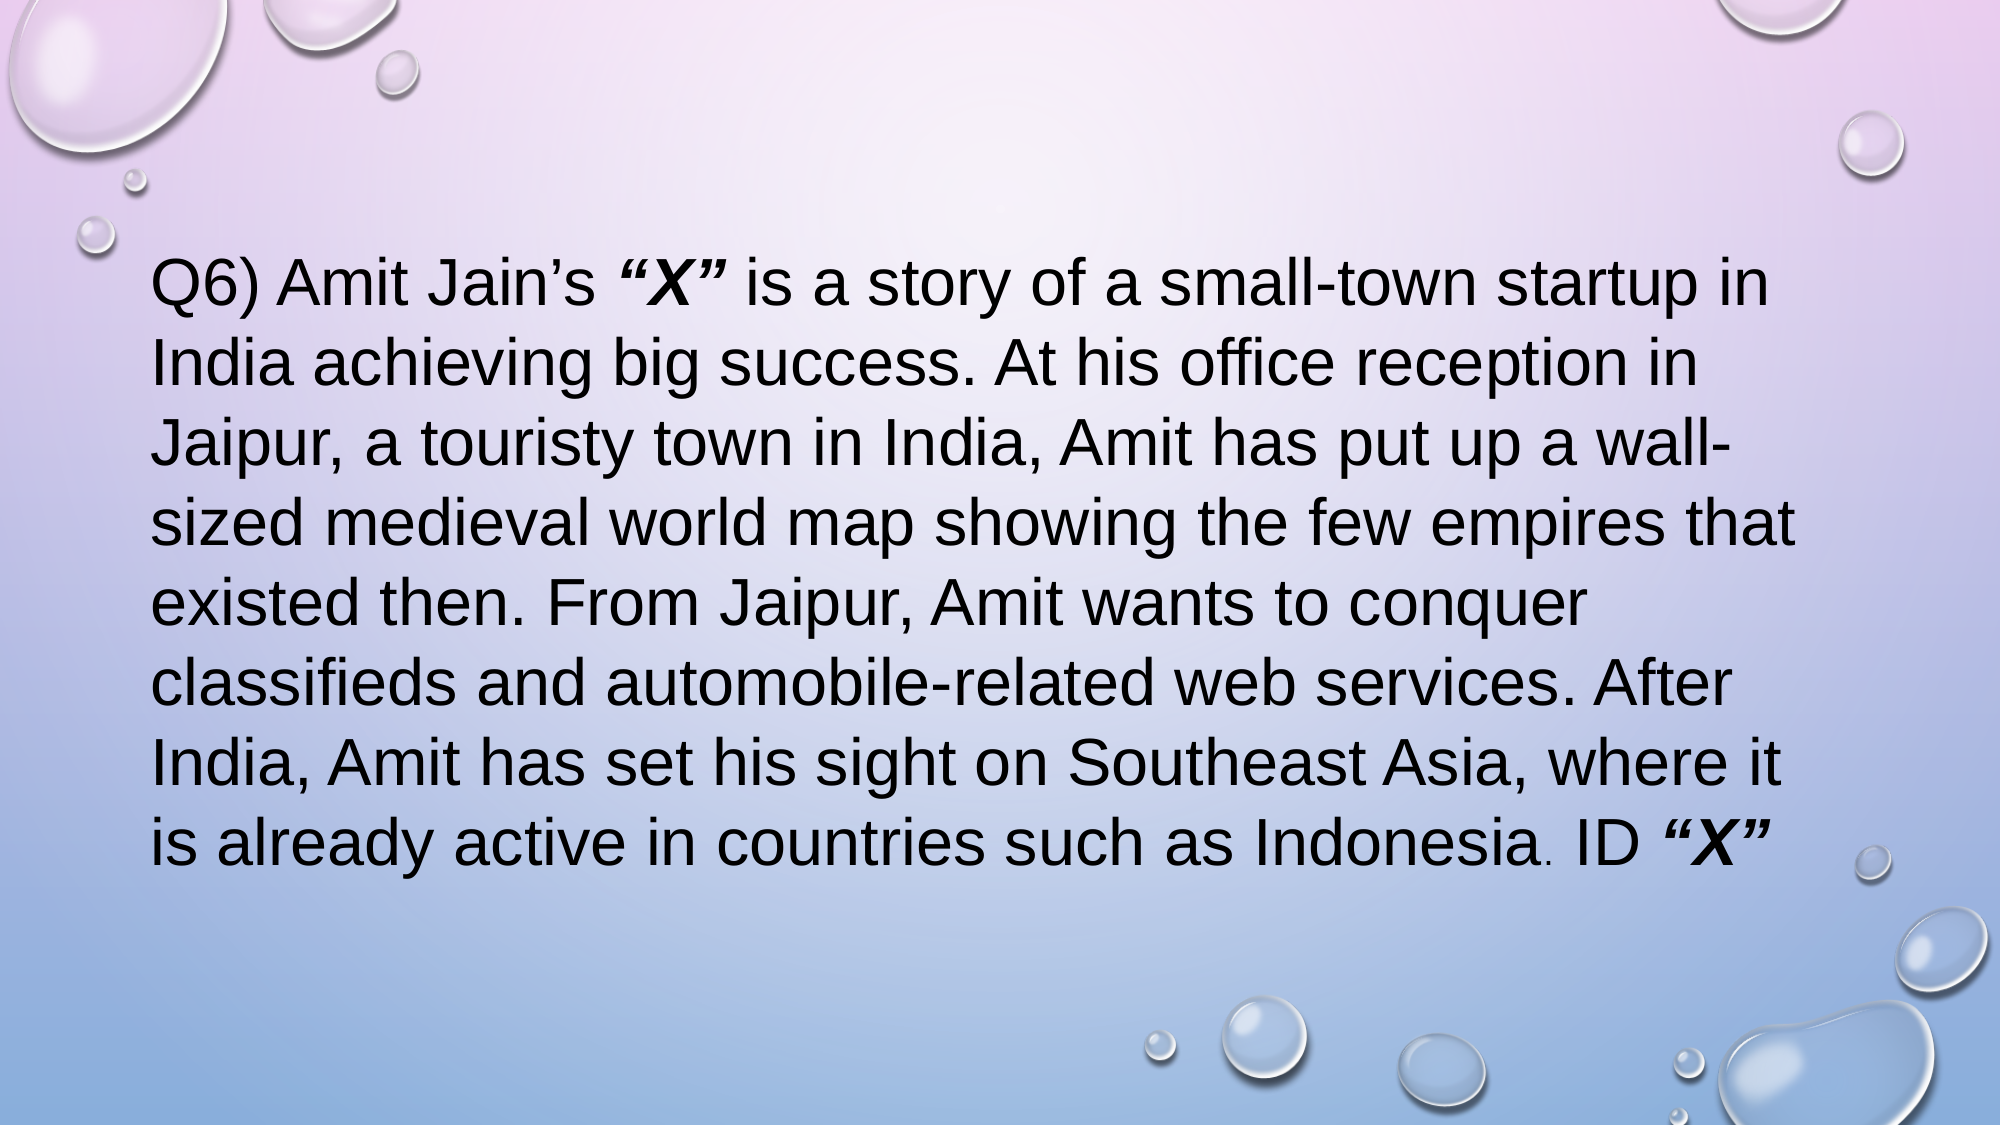

Q6) Amit Jain’s “X” is a story of a small-town startup in India achieving big success. At his office reception in Jaipur, a touristy town in India, Amit has put up a wall-sized medieval world map showing the few empires that existed then. From Jaipur, Amit wants to conquer classifieds and automobile-related web services. After India, Amit has set his sight on Southeast Asia, where it is already active in countries such as Indonesia.  ID “X”